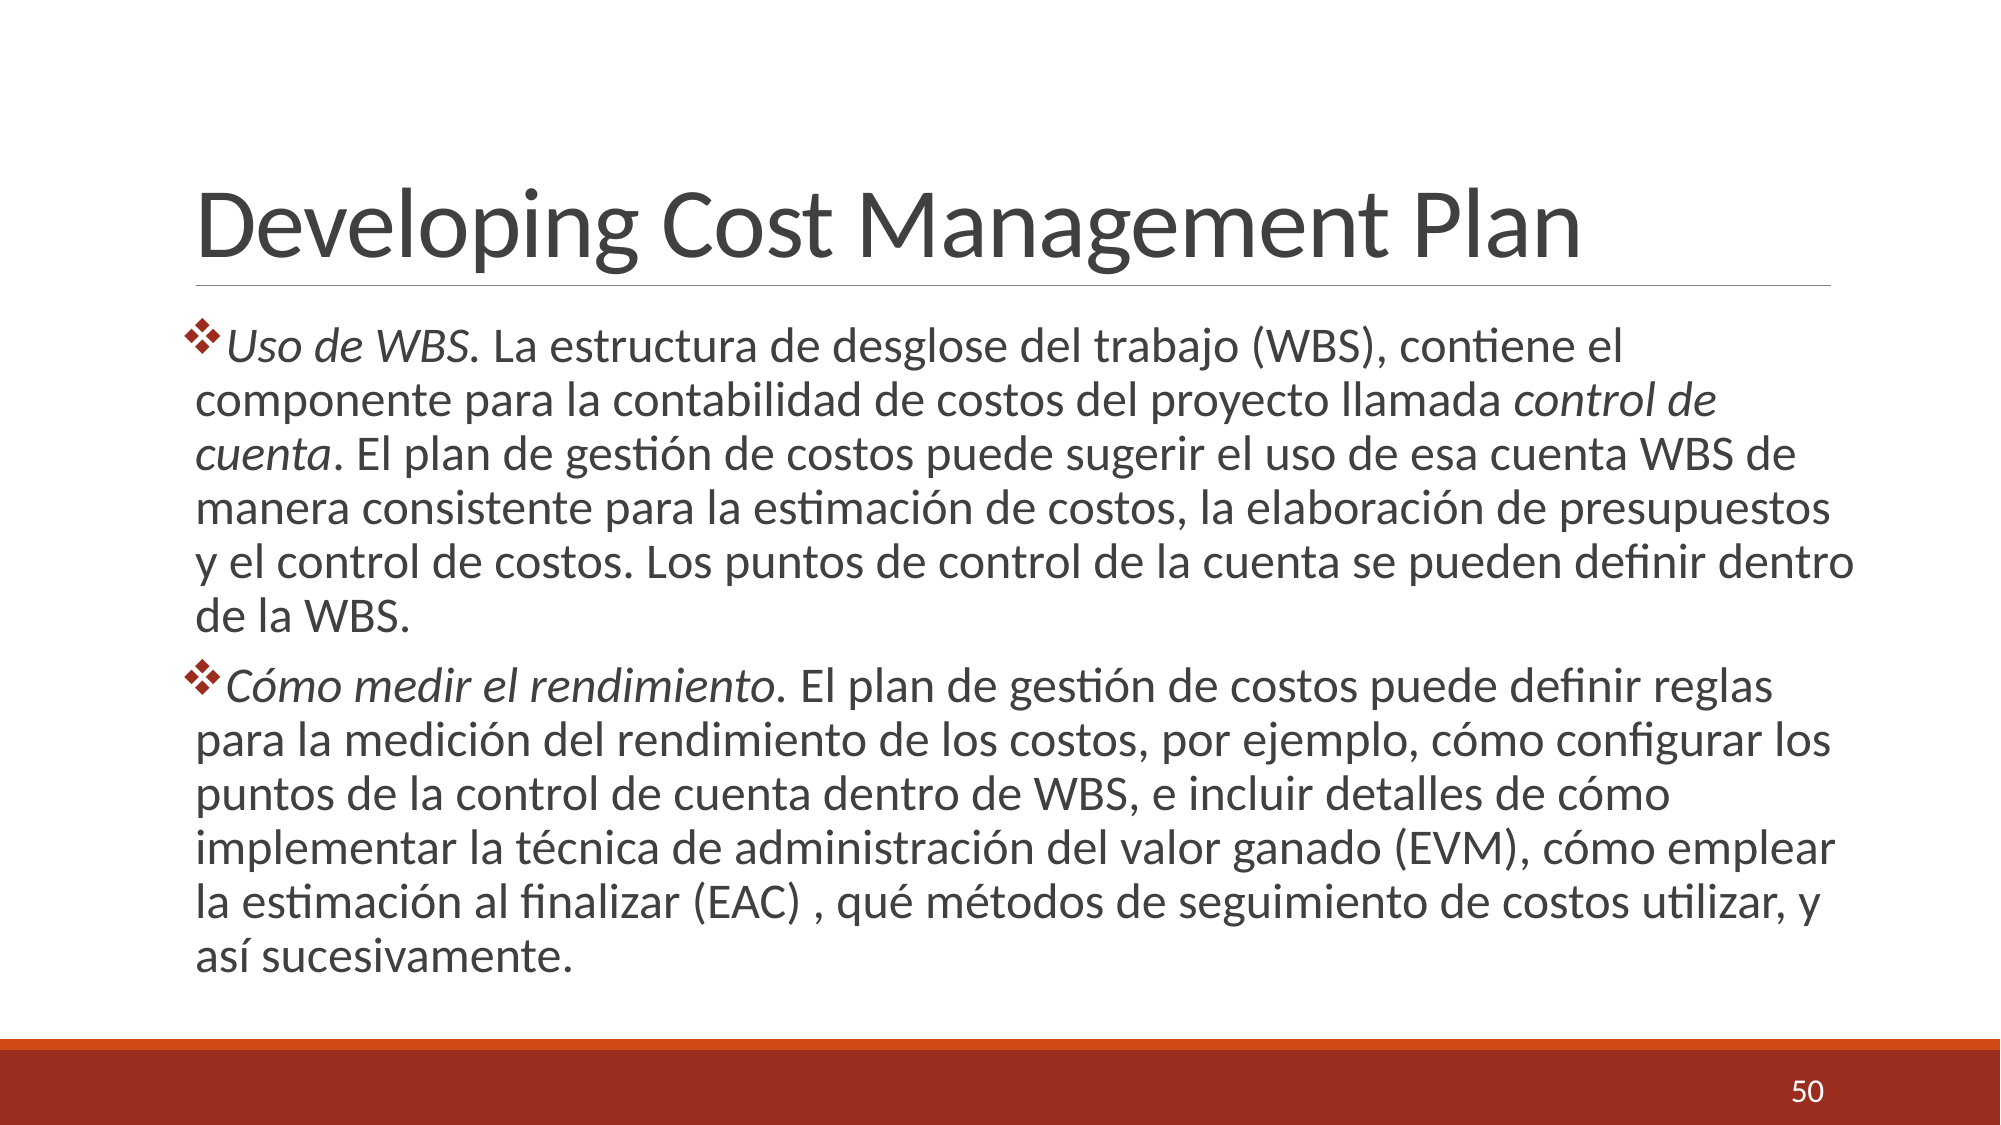

# Developing Cost Management Plan
Uso de WBS. La estructura de desglose del trabajo (WBS), contiene el componente para la contabilidad de costos del proyecto llamada control de cuenta. El plan de gestión de costos puede sugerir el uso de esa cuenta WBS de manera consistente para la estimación de costos, la elaboración de presupuestos y el control de costos. Los puntos de control de la cuenta se pueden definir dentro de la WBS.
Cómo medir el rendimiento. El plan de gestión de costos puede definir reglas para la medición del rendimiento de los costos, por ejemplo, cómo configurar los puntos de la control de cuenta dentro de WBS, e incluir detalles de cómo implementar la técnica de administración del valor ganado (EVM), cómo emplear la estimación al finalizar (EAC) , qué métodos de seguimiento de costos utilizar, y así sucesivamente.

50